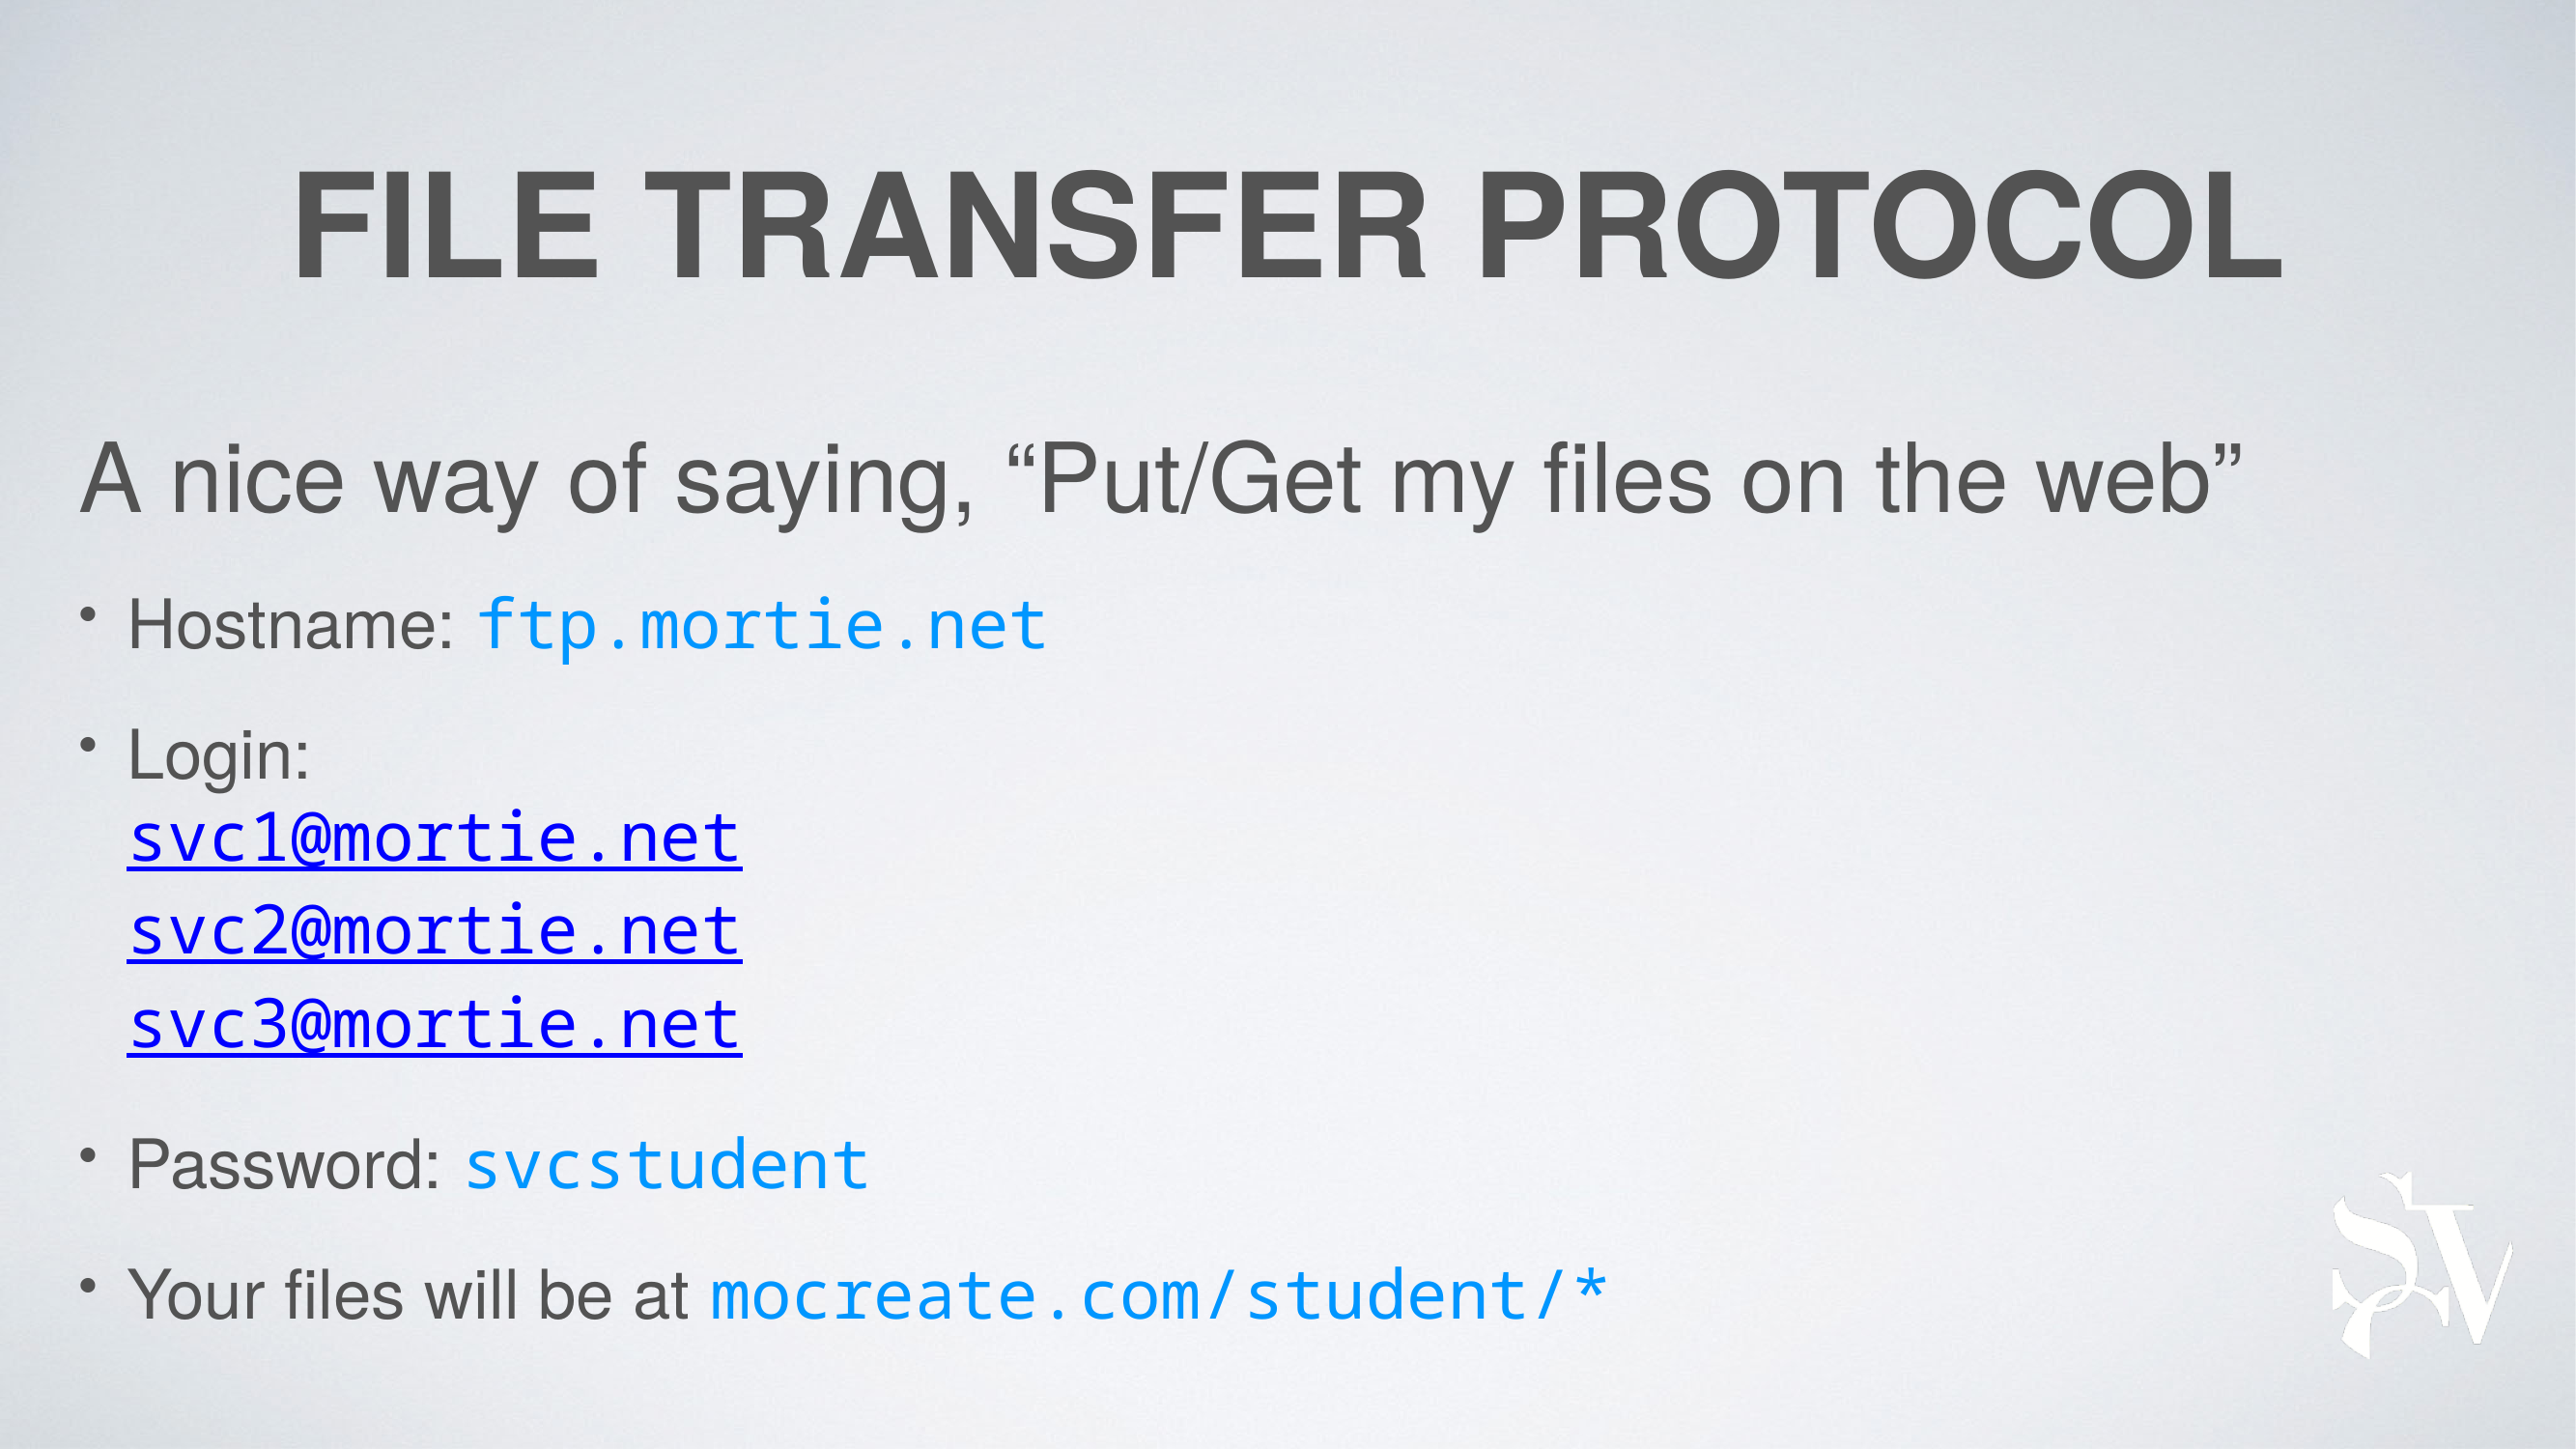

# File TRANSFER PROTOCOL
A nice way of saying, “Put/Get my files on the web”
Hostname: ftp.mortie.net
Login:
svc1@mortie.net
svc2@mortie.net
svc3@mortie.net
Password: svcstudent
Your files will be at mocreate.com/student/*